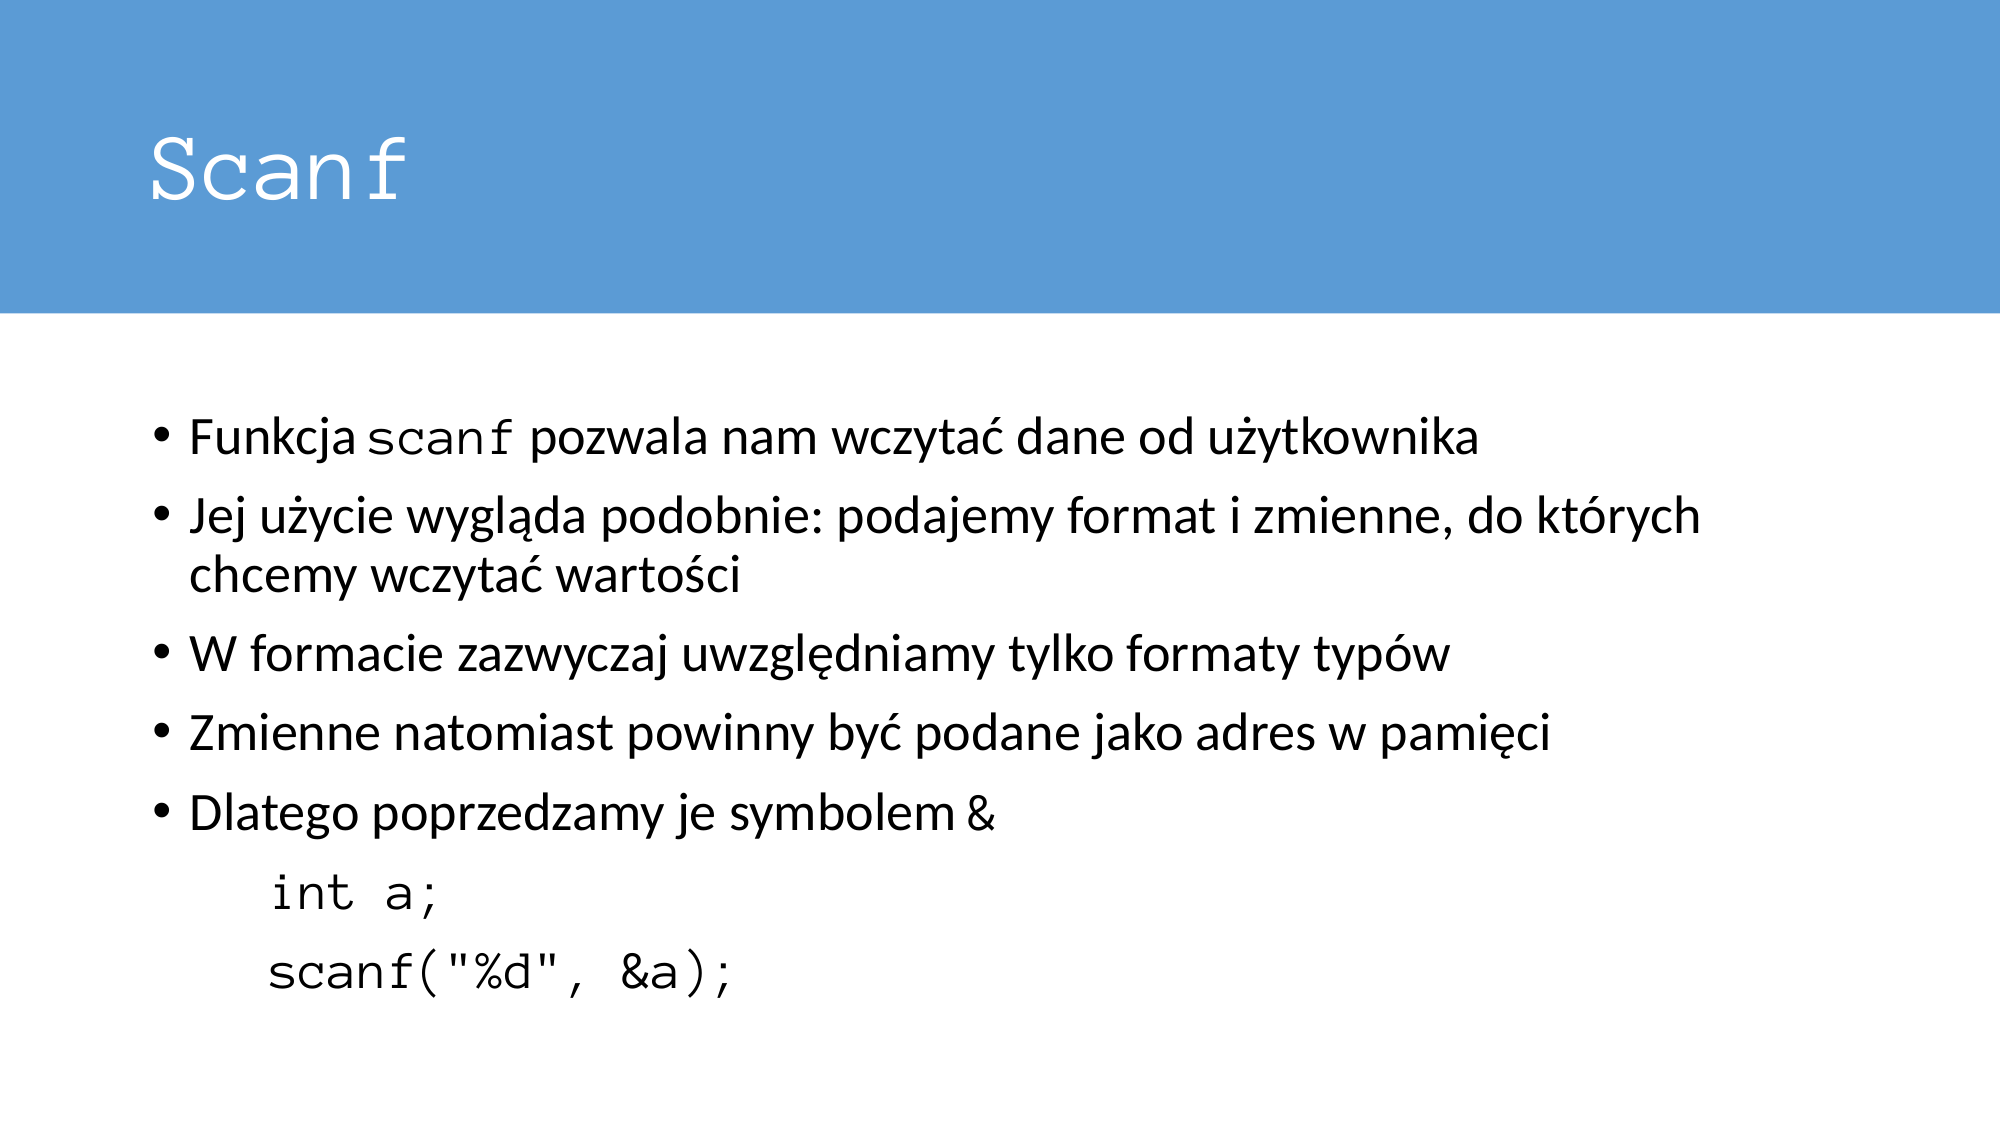

# Scanf
Funkcja scanf pozwala nam wczytać dane od użytkownika
Jej użycie wygląda podobnie: podajemy format i zmienne, do których chcemy wczytać wartości
W formacie zazwyczaj uwzględniamy tylko formaty typów
Zmienne natomiast powinny być podane jako adres w pamięci
Dlatego poprzedzamy je symbolem &
int a;
scanf("%d", &a);